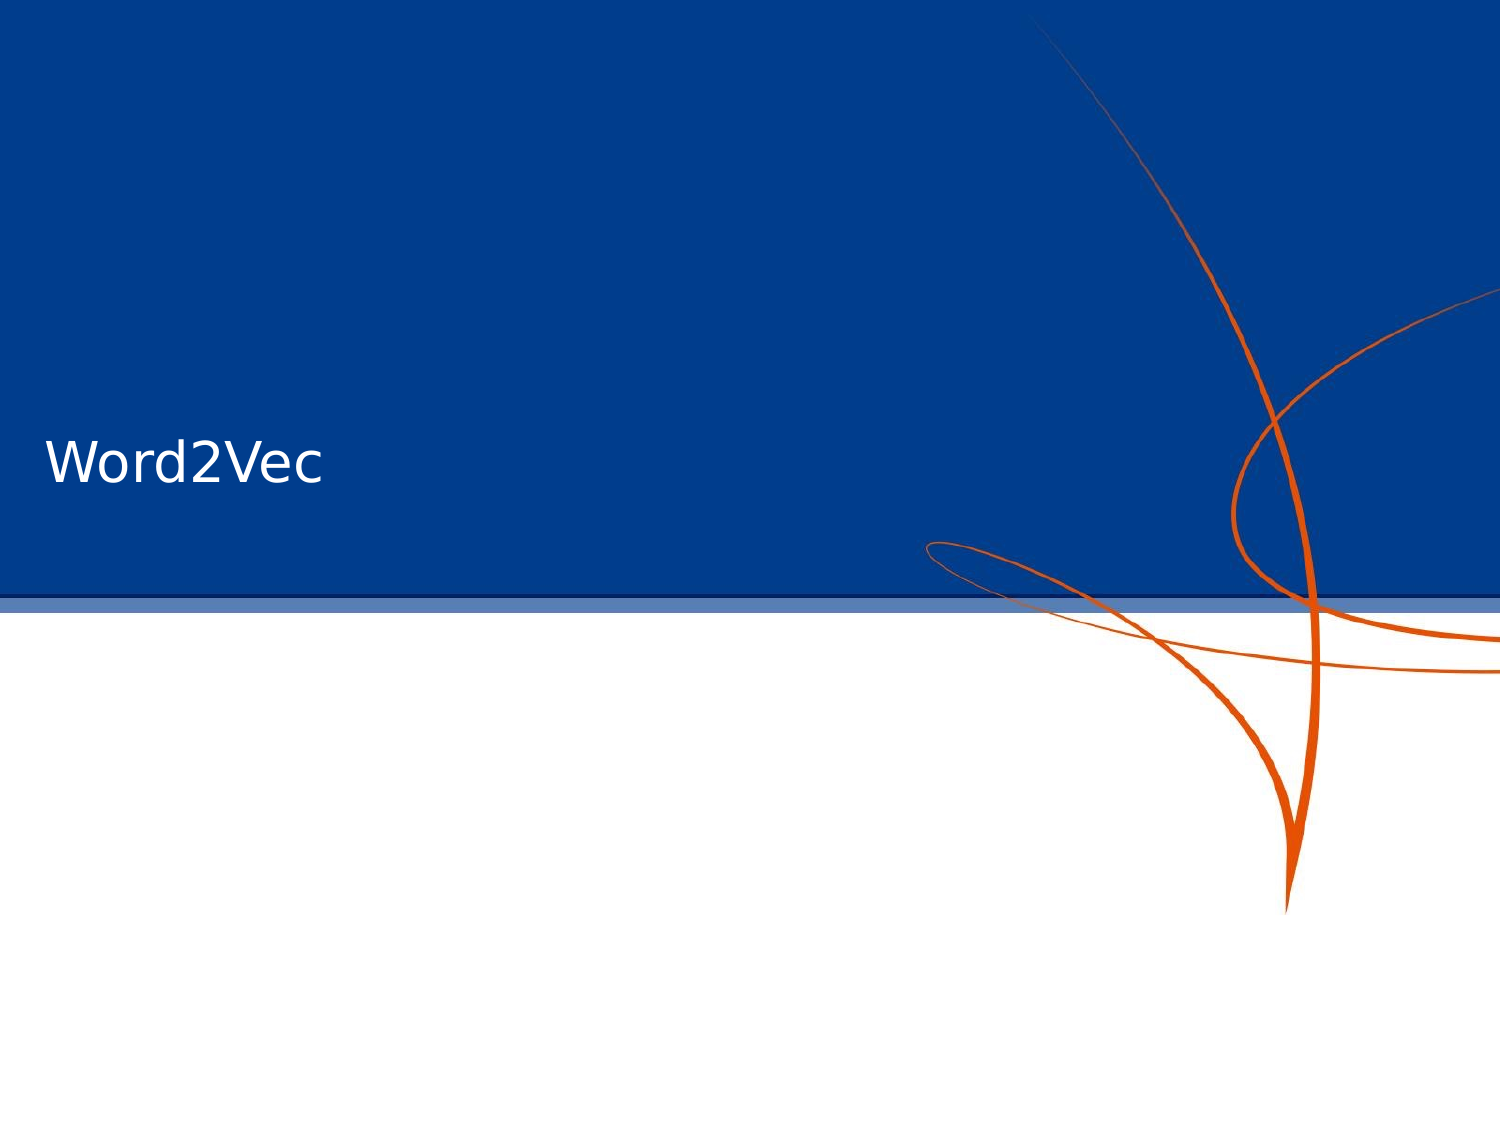

# Word2Vec
HE Huifan
NEC Laboratories Singapore

1